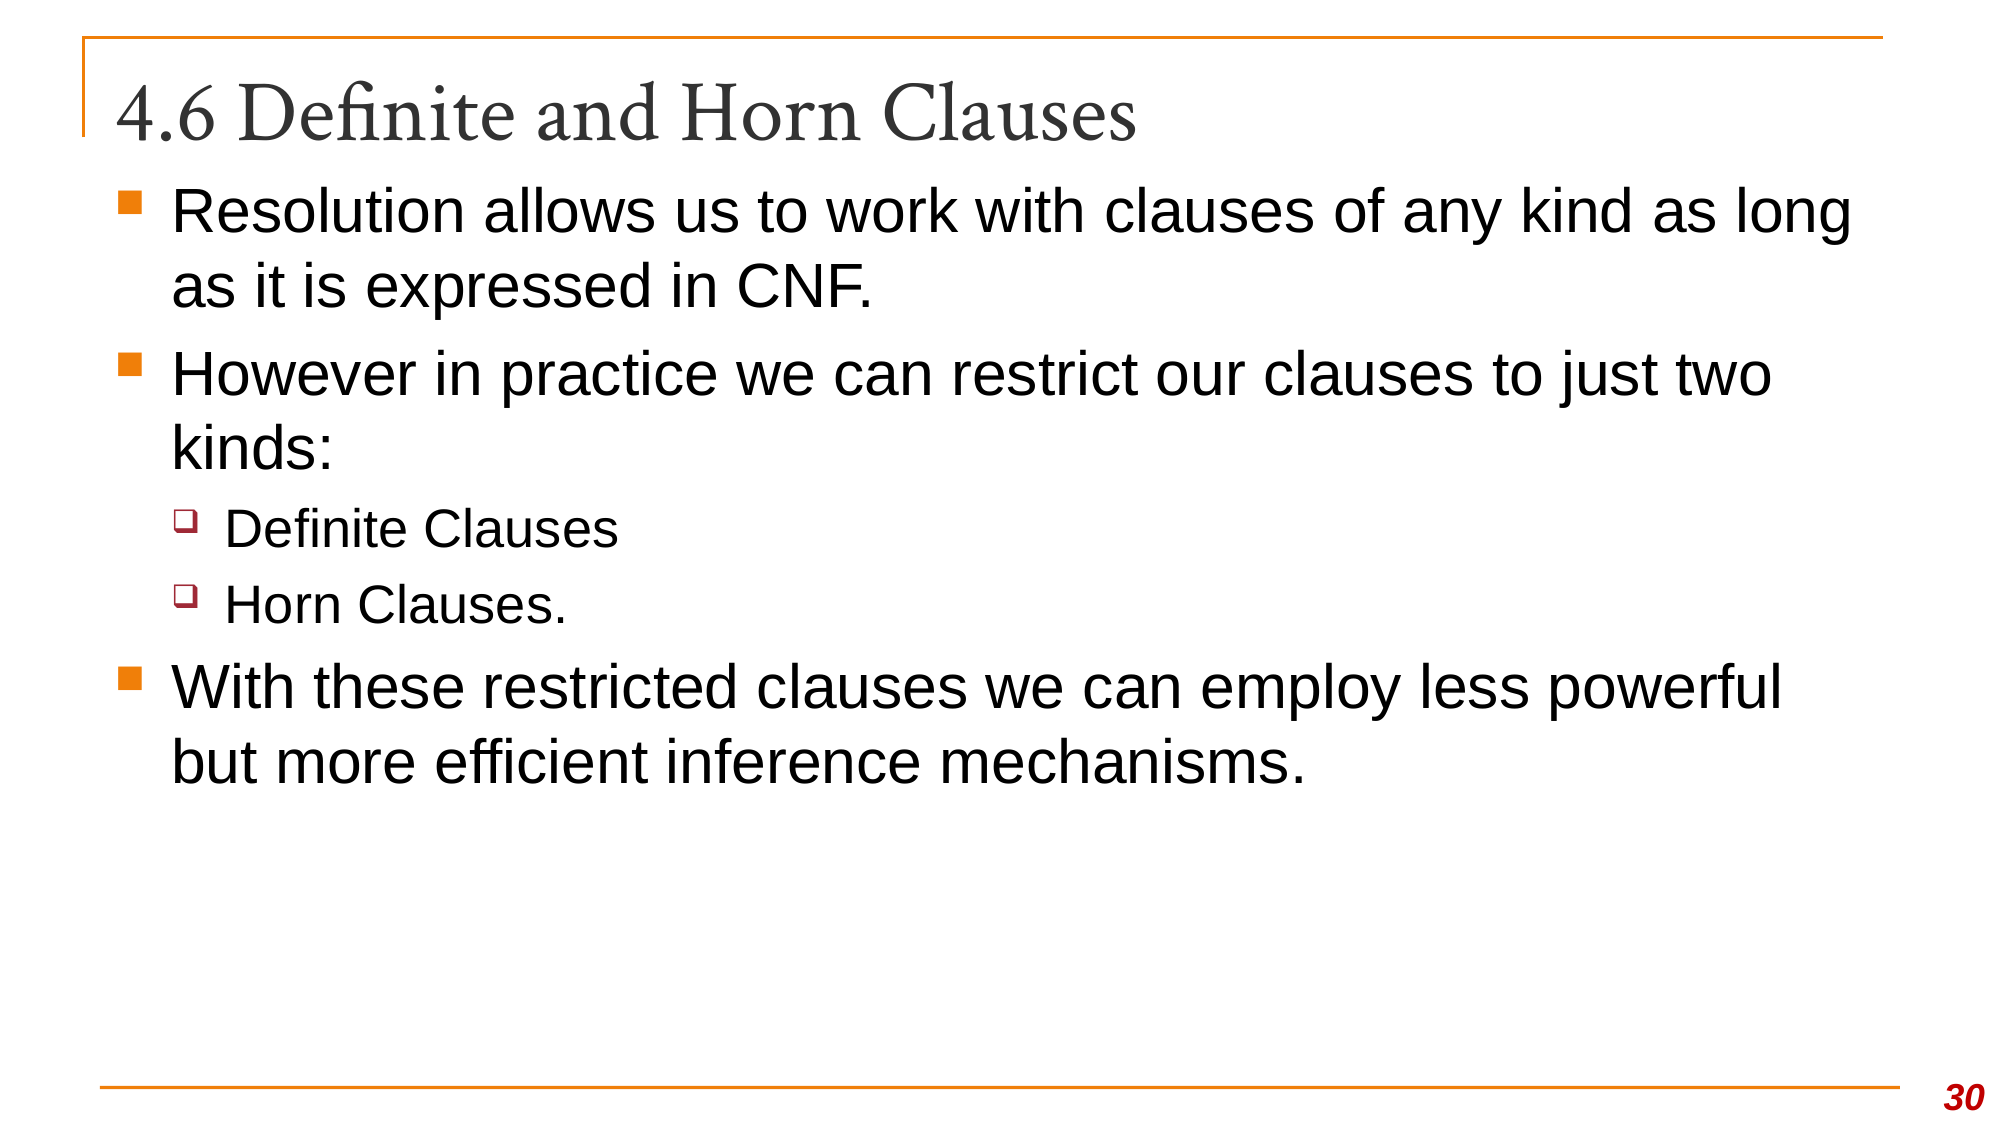

# 4.6 Definite and Horn Clauses
Resolution allows us to work with clauses of any kind as long as it is expressed in CNF.
However in practice we can restrict our clauses to just two kinds:
Definite Clauses
Horn Clauses.
With these restricted clauses we can employ less powerful but more efficient inference mechanisms.

30